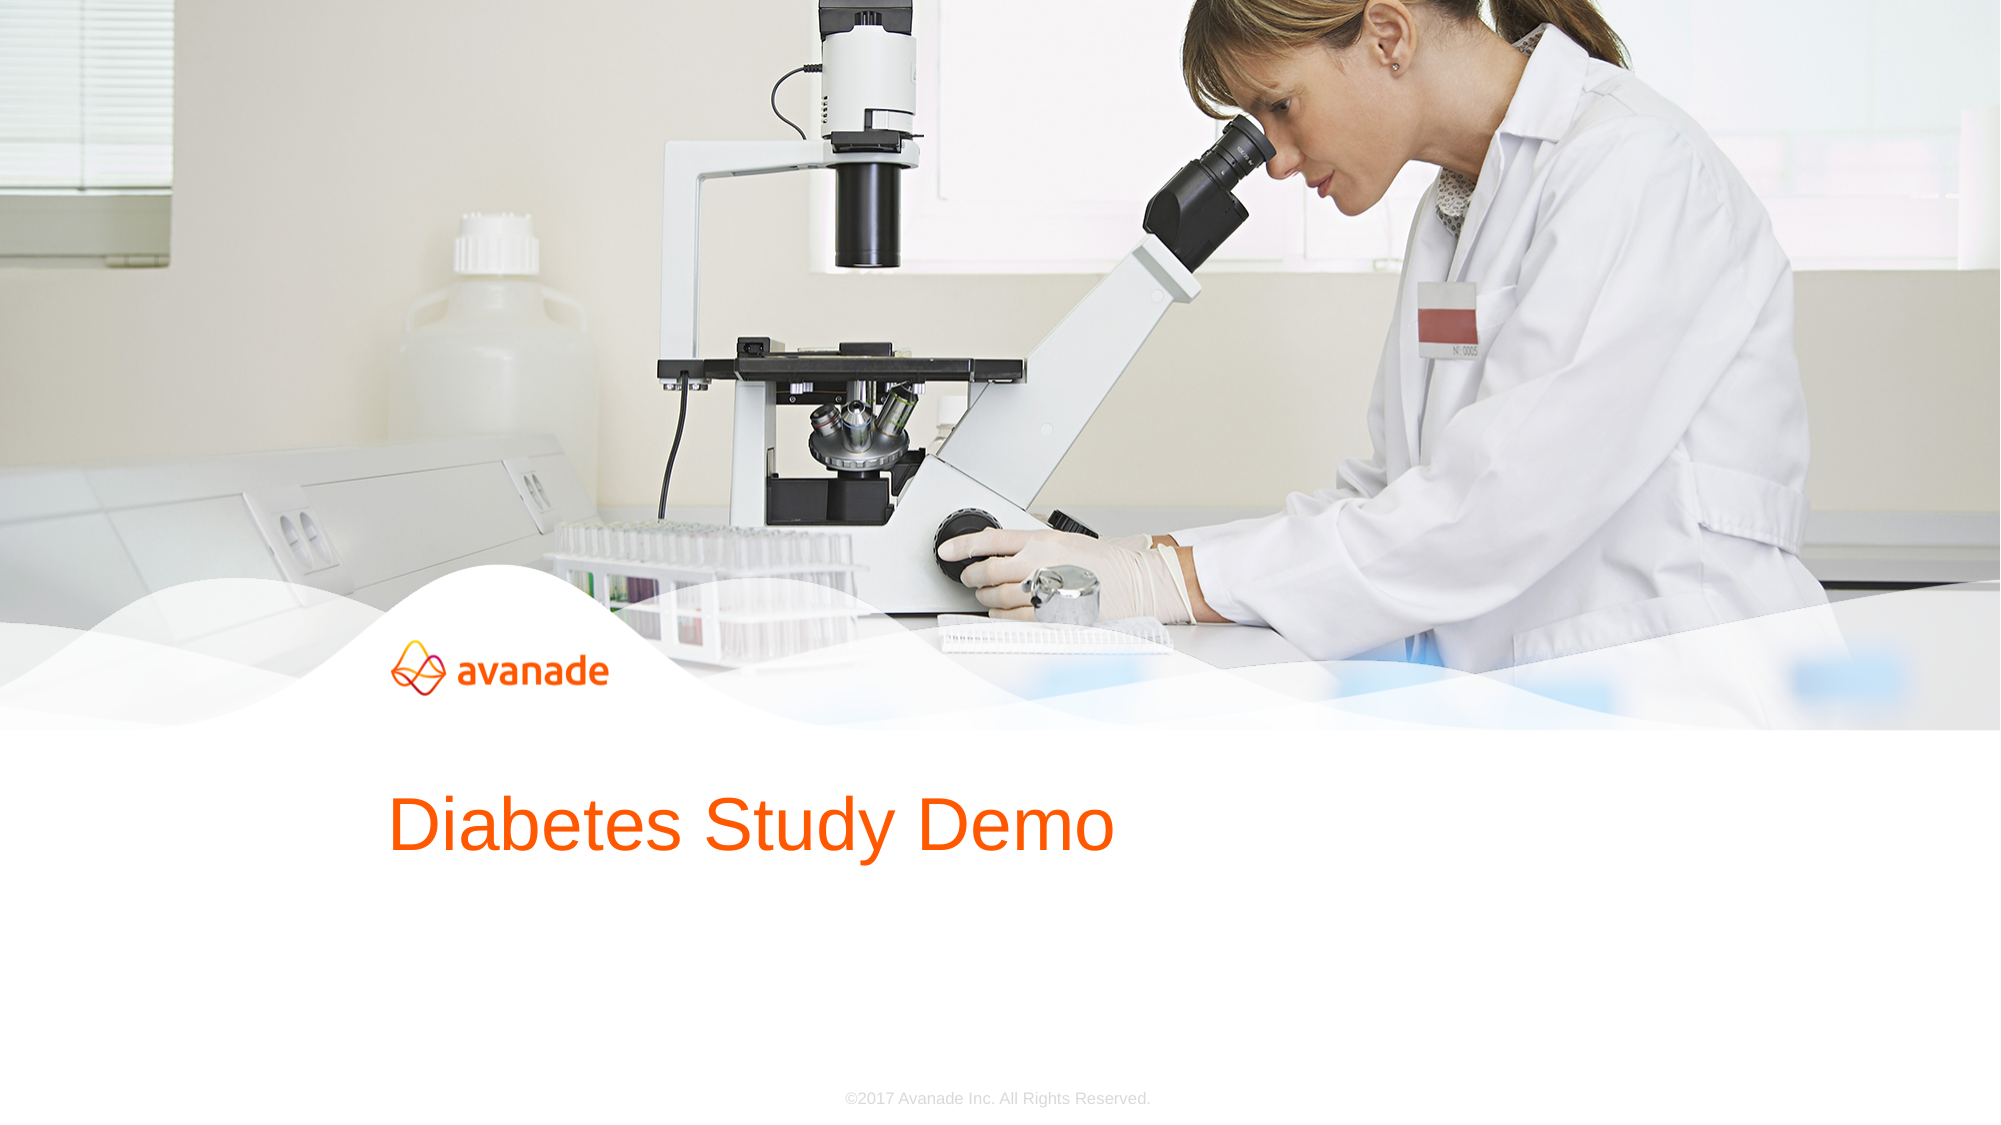

# Diabetes Study Demo

©2017 Avanade Inc. All Rights Reserved.